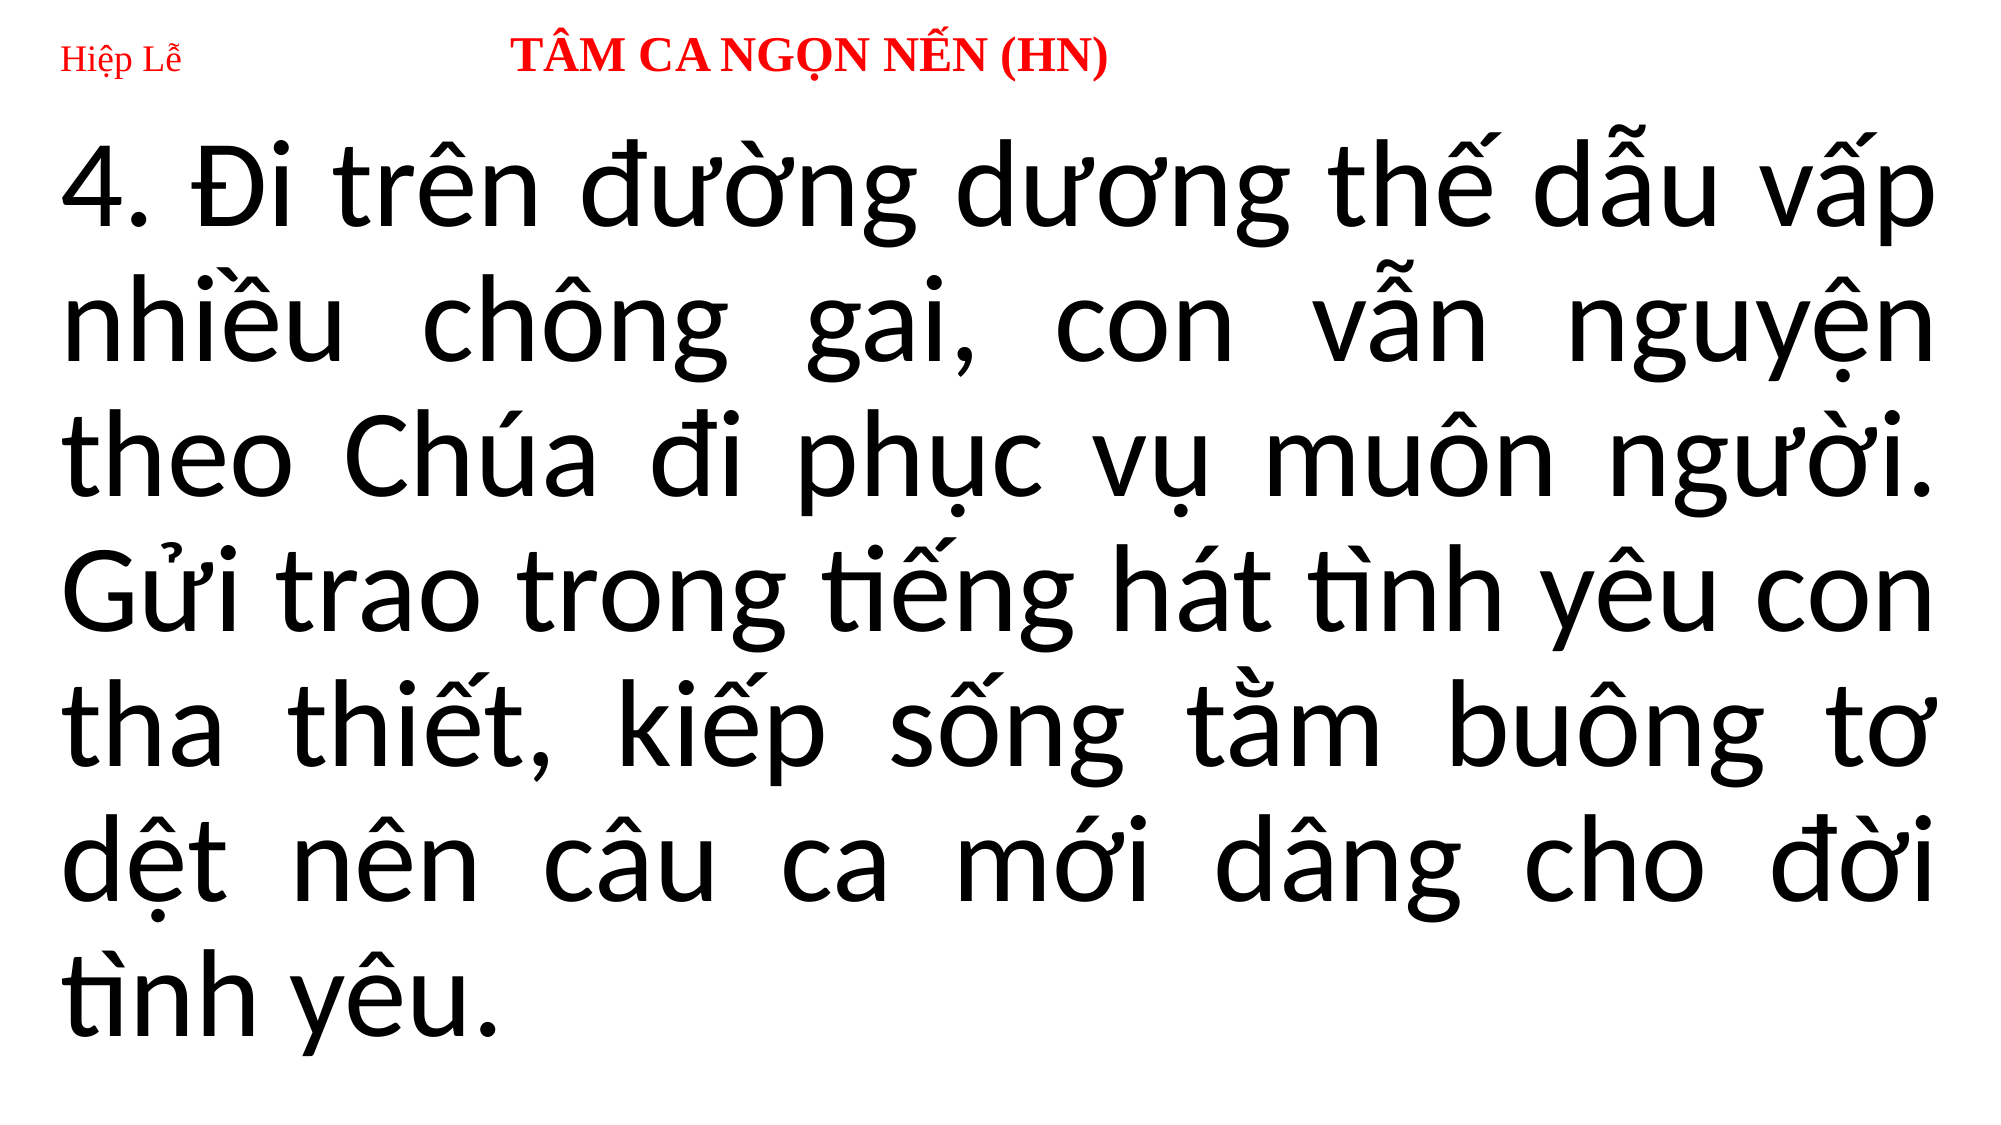

# Hiệp Lễ                    	TÂM CA NGỌN NẾN (HN)
4. Đi trên đường dương thế dẫu vấp nhiều chông gai, con vẫn nguyện theo Chúa đi phục vụ muôn người. Gửi trao trong tiếng hát tình yêu con tha thiết, kiếp sống tằm buông tơ dệt nên câu ca mới dâng cho đời tình yêu.